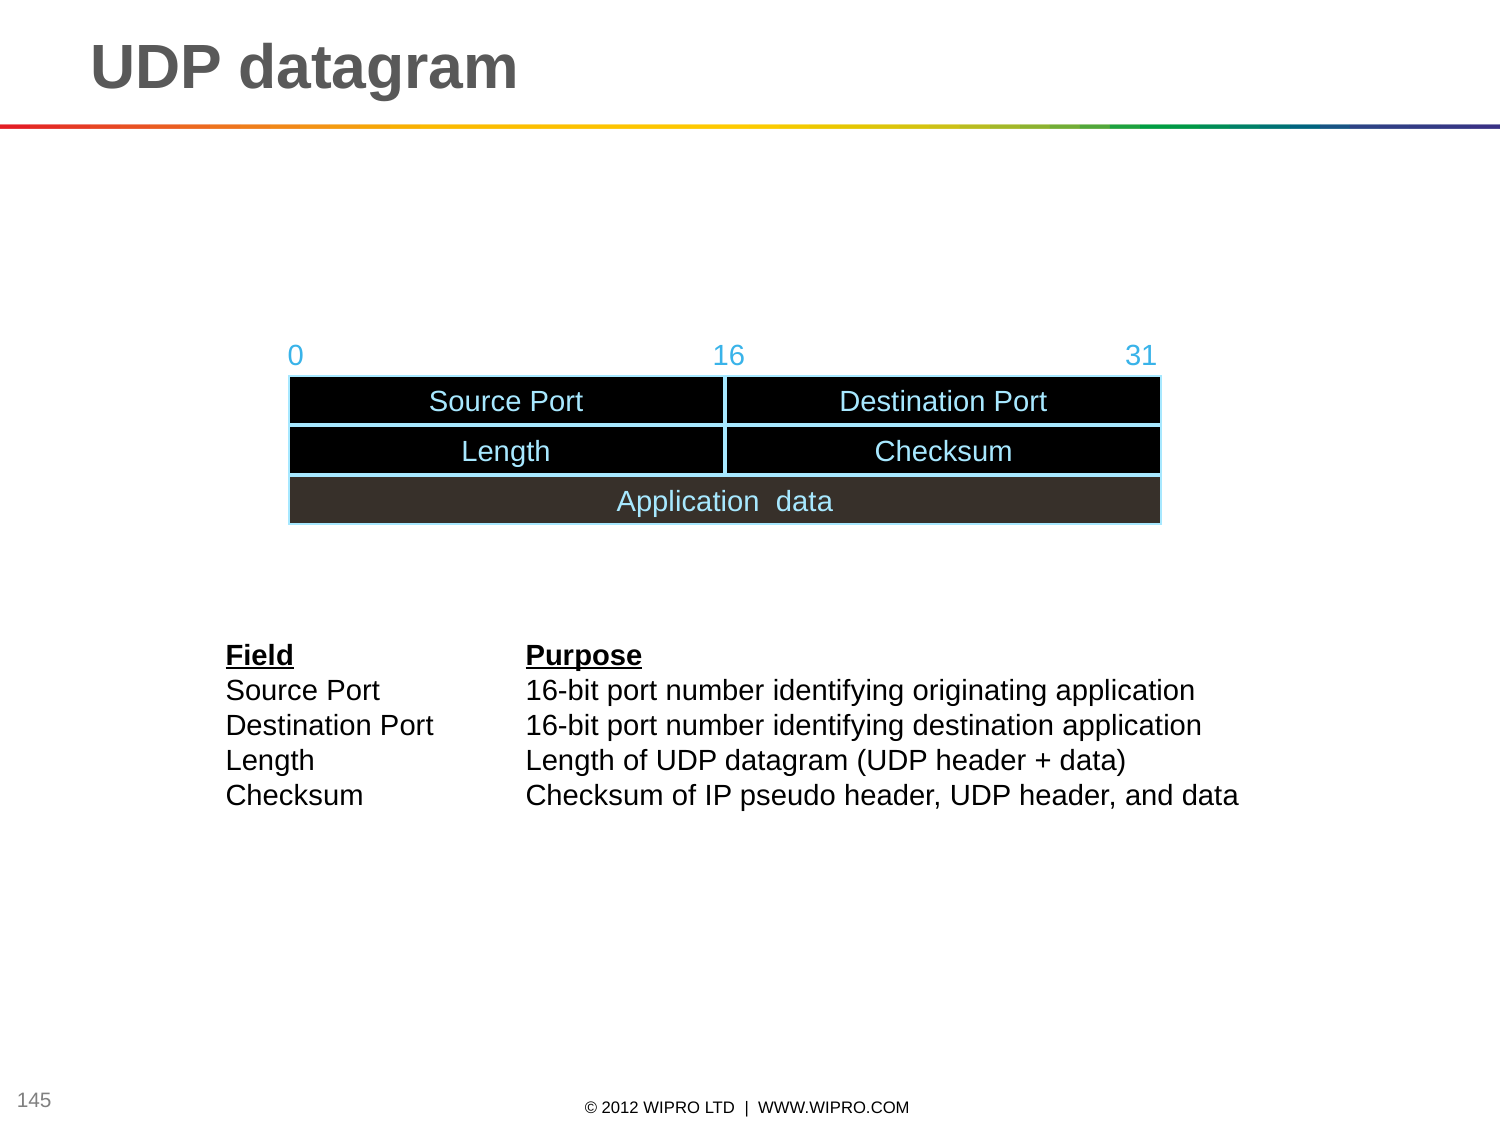

# UDP datagram
0
16
31
Source Port
Destination Port
Length
Checksum
Application  data
Field		Purpose
Source Port	16-bit port number identifying originating application
Destination Port	16-bit port number identifying destination application
Length		Length of UDP datagram (UDP header + data)
Checksum		Checksum of IP pseudo header, UDP header, and data